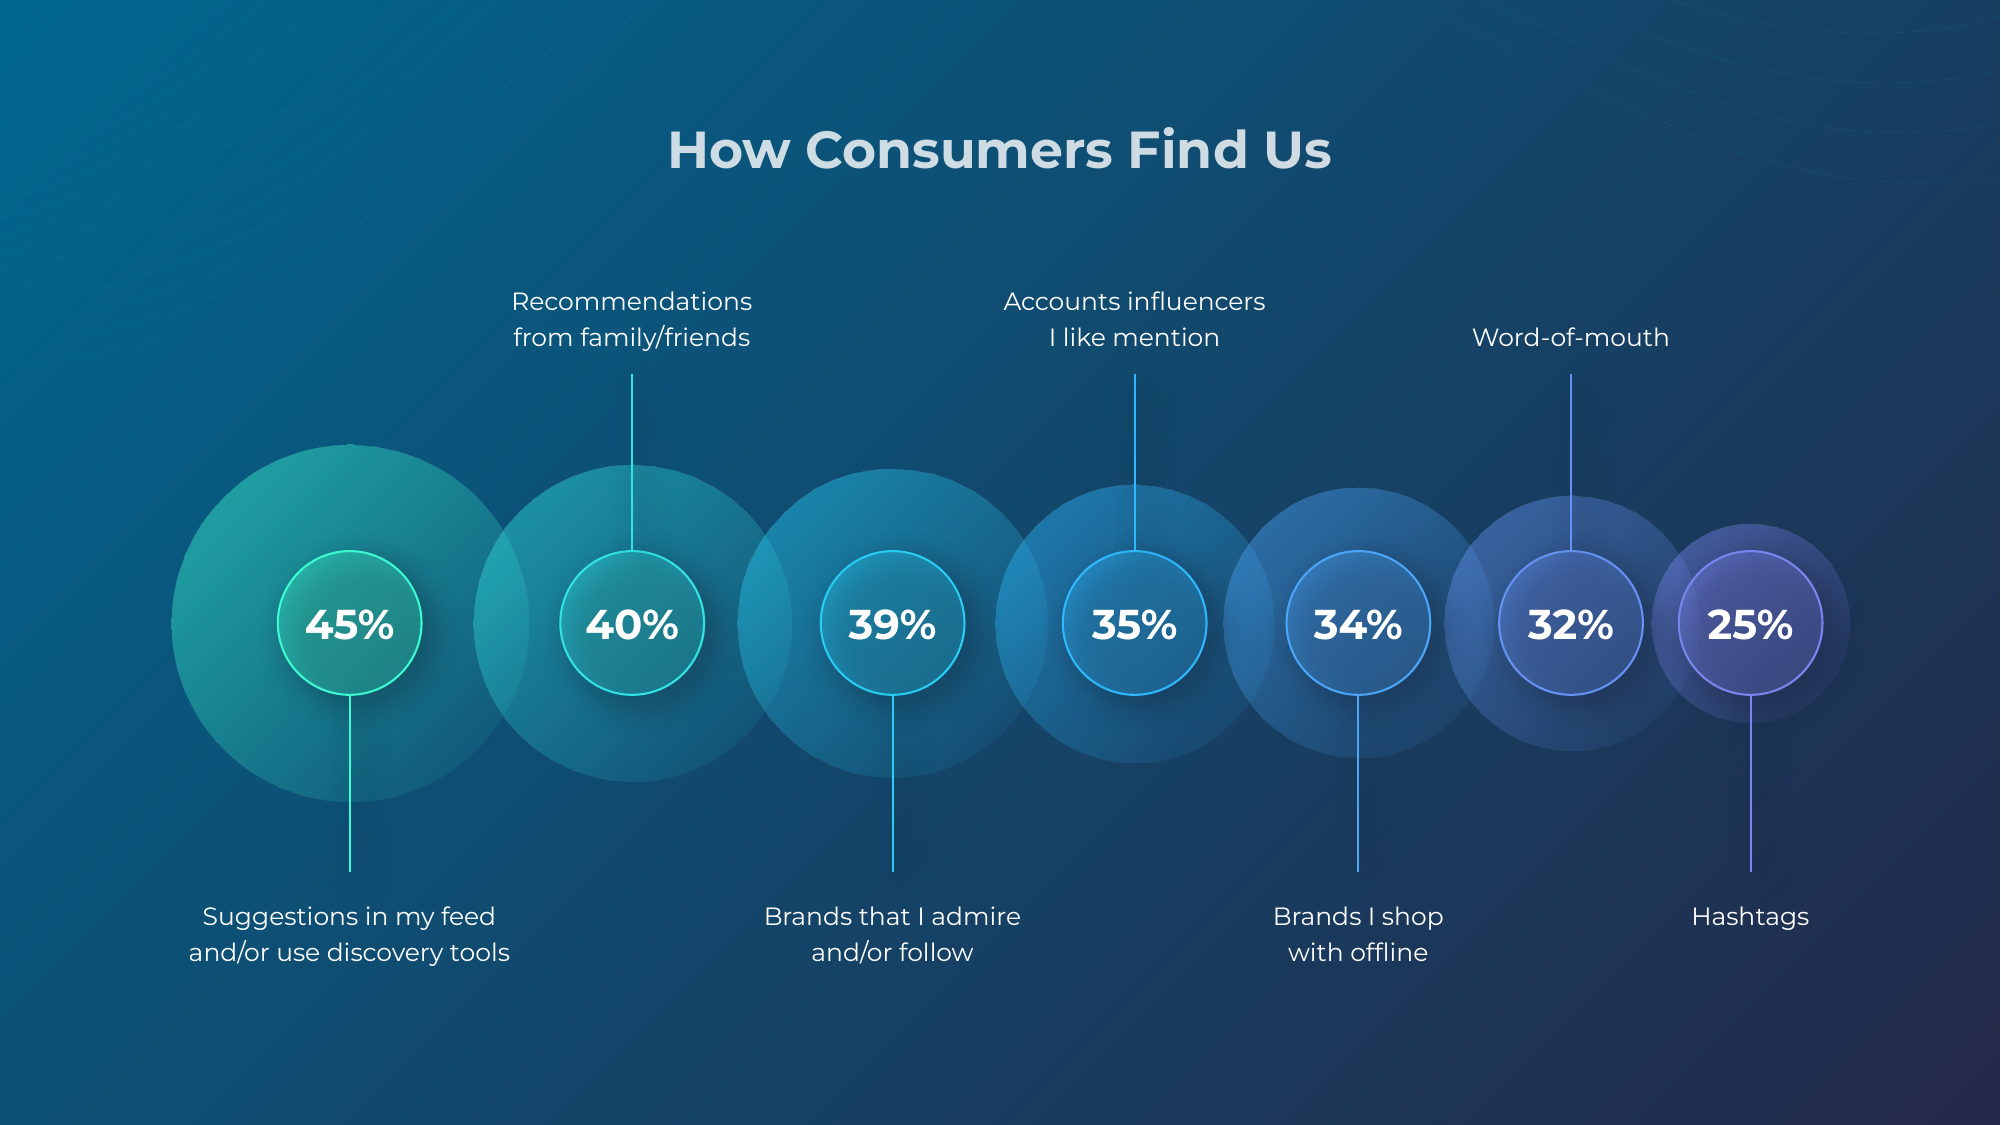

How Consumers Find Us
Recommendations from family/friends
Accounts influencers I like mention
Word-of-mouth

45%
40%
39%
35%
34%
32%
25%
Suggestions in my feed and/or use discovery tools
Brands that I admire and/or follow
Brands I shop with offline
Hashtags